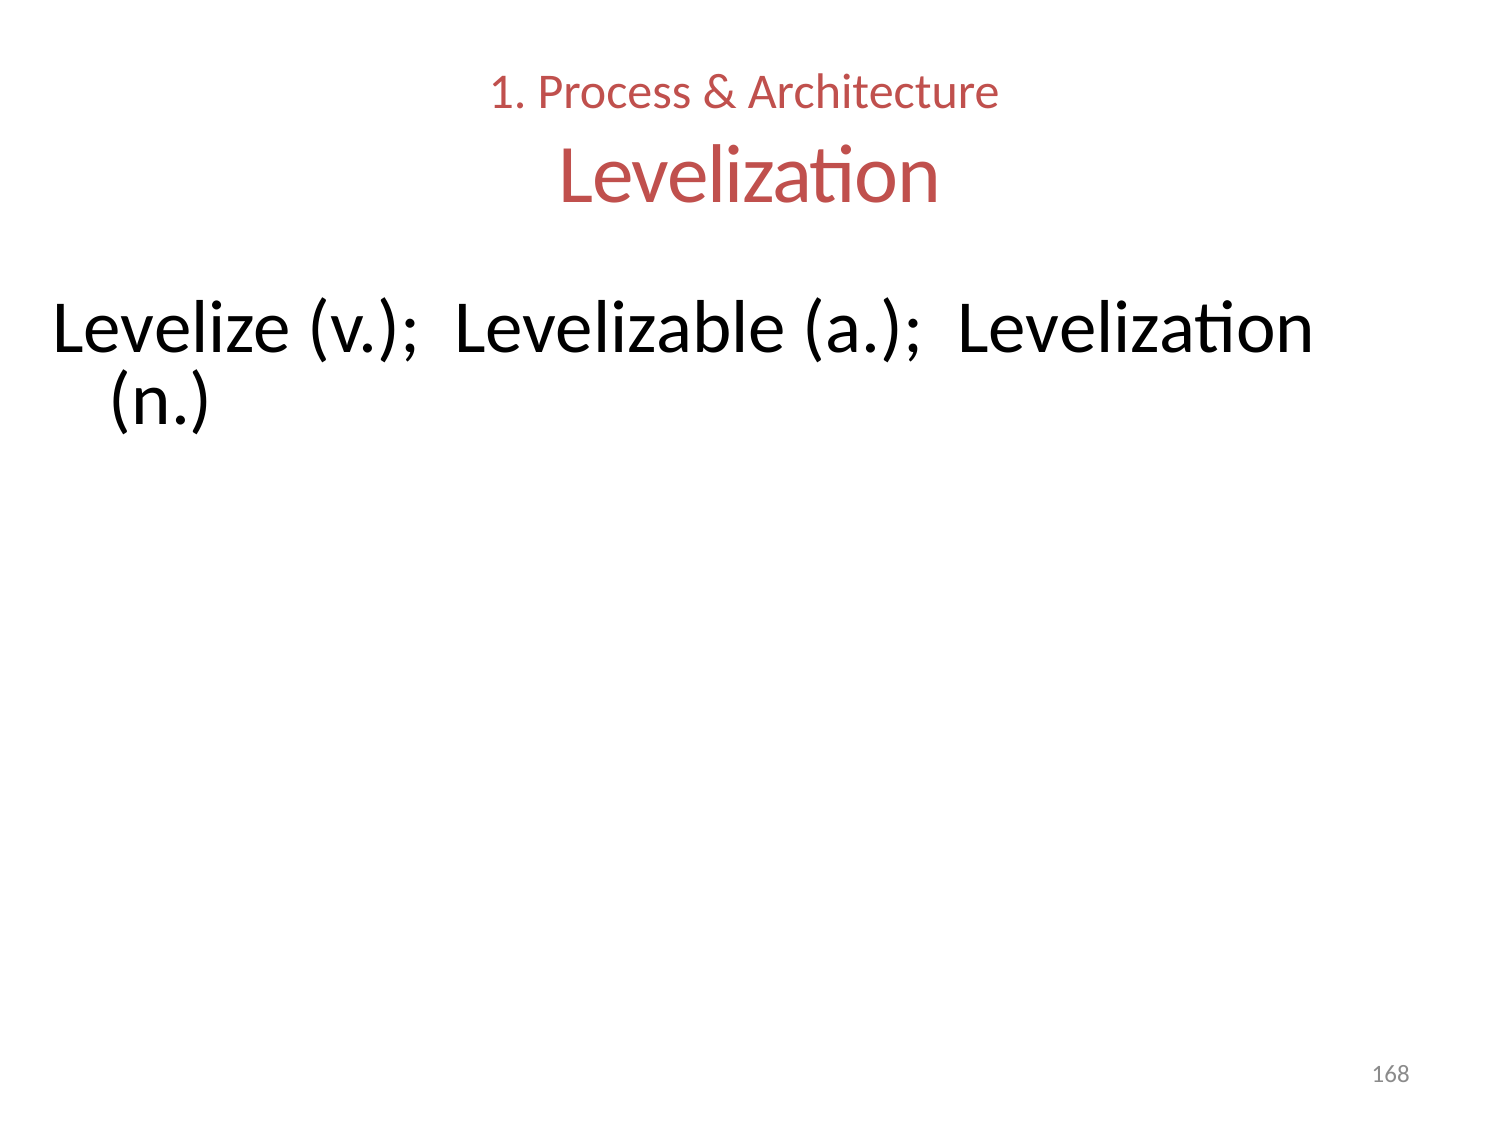

# 1. Process & Architecture Levelization
Levelize (v.);  Levelizable (a.);  Levelization (n.)

168